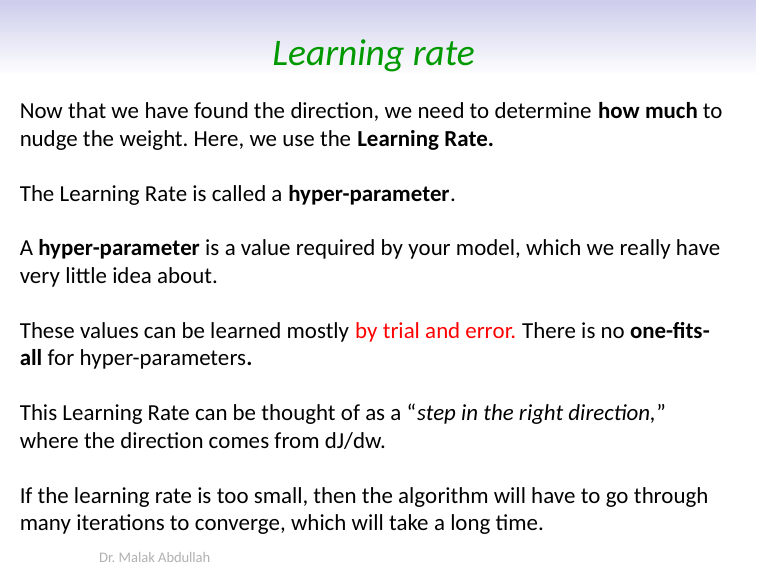

# Learning rate
Now that we have found the direction, we need to determine how much to nudge the weight. Here, we use the Learning Rate.

The Learning Rate is called a hyper-parameter.

A hyper-parameter is a value required by your model, which we really have very little idea about.

These values can be learned mostly by trial and error. There is no one-fits-all for hyper-parameters.

This Learning Rate can be thought of as a “step in the right direction,” where the direction comes from dJ/dw.

If the learning rate is too small, then the algorithm will have to go through many iterations to converge, which will take a long time.
Dr. Malak Abdullah